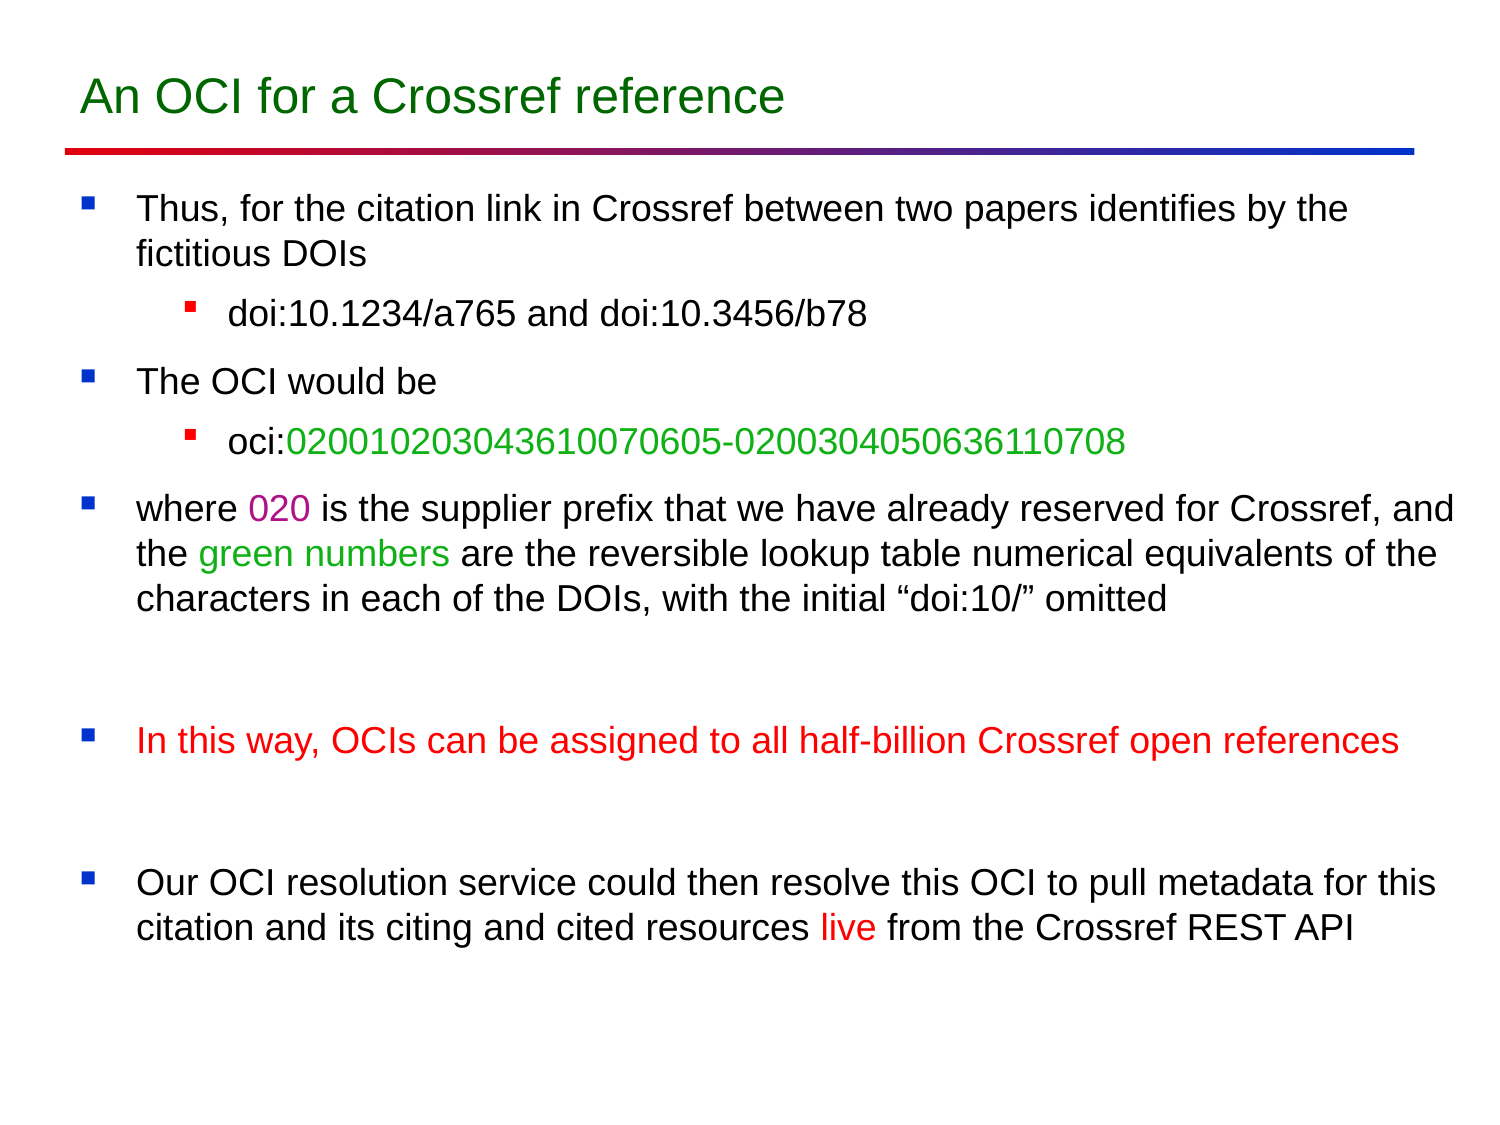

# An OCI for a Crossref reference
Thus, for the citation link in Crossref between two papers identifies by the fictitious DOIs
doi:10.1234/a765 and doi:10.3456/b78
The OCI would be
oci:020010203043610070605-0200304050636110708
where 020 is the supplier prefix that we have already reserved for Crossref, and the green numbers are the reversible lookup table numerical equivalents of the characters in each of the DOIs, with the initial “doi:10/” omitted

In this way, OCIs can be assigned to all half-billion Crossref open references

Our OCI resolution service could then resolve this OCI to pull metadata for this citation and its citing and cited resources live from the Crossref REST API